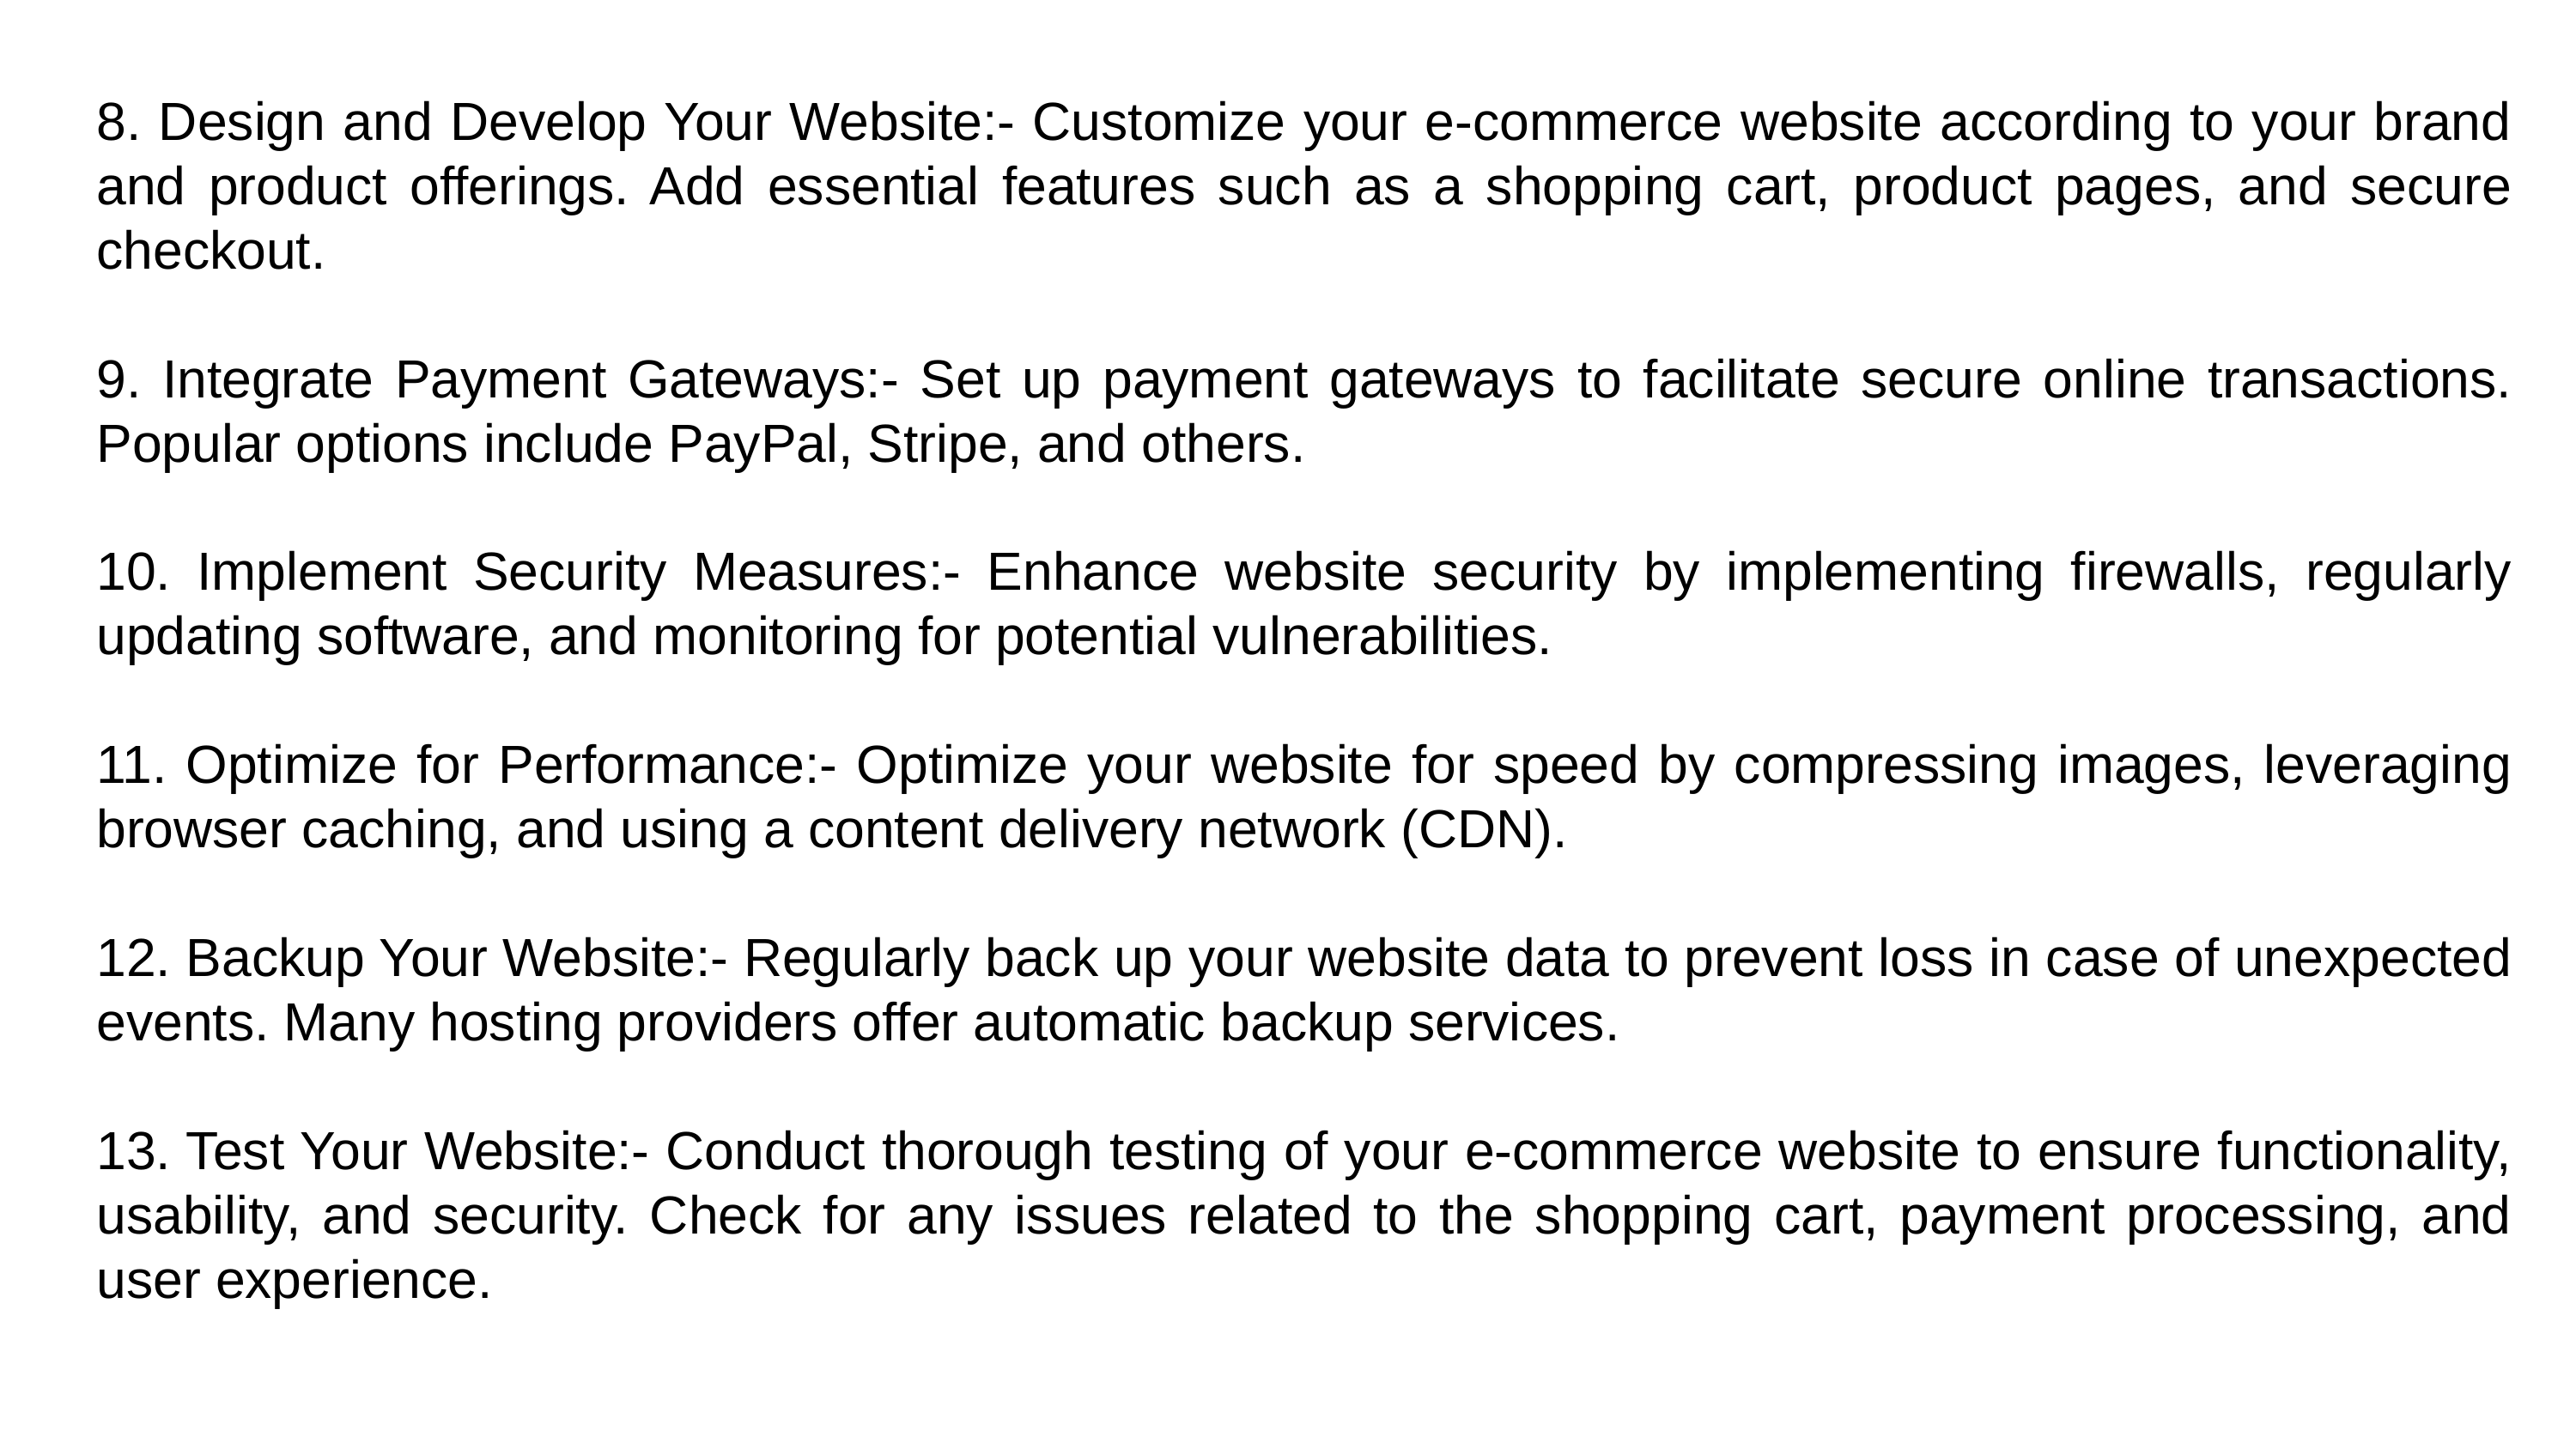

8. Design and Develop Your Website:- Customize your e-commerce website according to your brand and product offerings. Add essential features such as a shopping cart, product pages, and secure checkout.

9. Integrate Payment Gateways:- Set up payment gateways to facilitate secure online transactions. Popular options include PayPal, Stripe, and others.

10. Implement Security Measures:- Enhance website security by implementing firewalls, regularly updating software, and monitoring for potential vulnerabilities.

11. Optimize for Performance:- Optimize your website for speed by compressing images, leveraging browser caching, and using a content delivery network (CDN).

12. Backup Your Website:- Regularly back up your website data to prevent loss in case of unexpected events. Many hosting providers offer automatic backup services.

13. Test Your Website:- Conduct thorough testing of your e-commerce website to ensure functionality, usability, and security. Check for any issues related to the shopping cart, payment processing, and user experience.